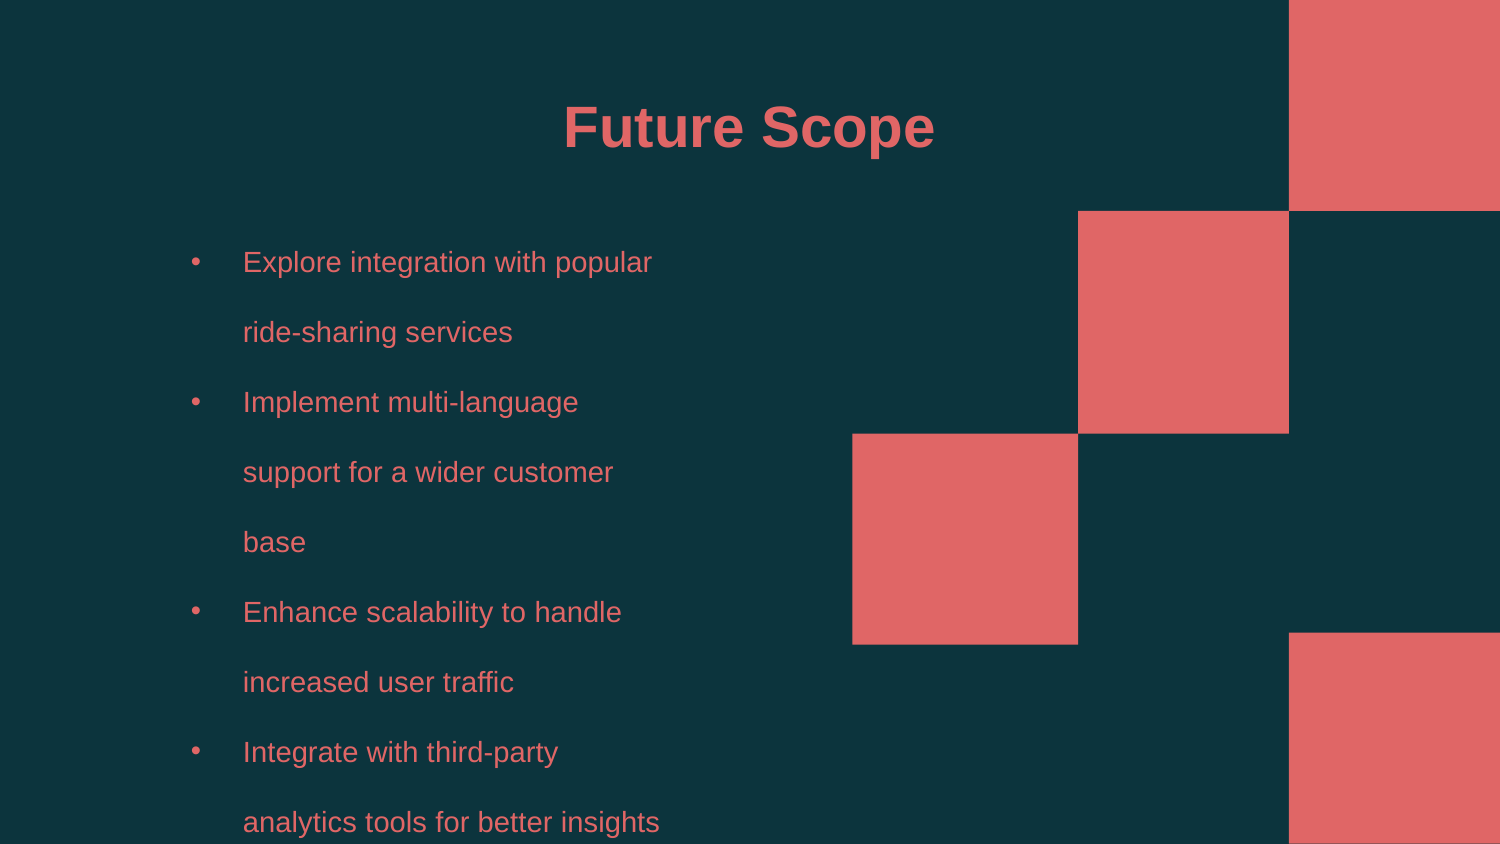

# Future Scope
Explore integration with popular ride-sharing services
Implement multi-language support for a wider customer base
Enhance scalability to handle increased user traffic
Integrate with third-party analytics tools for better insights